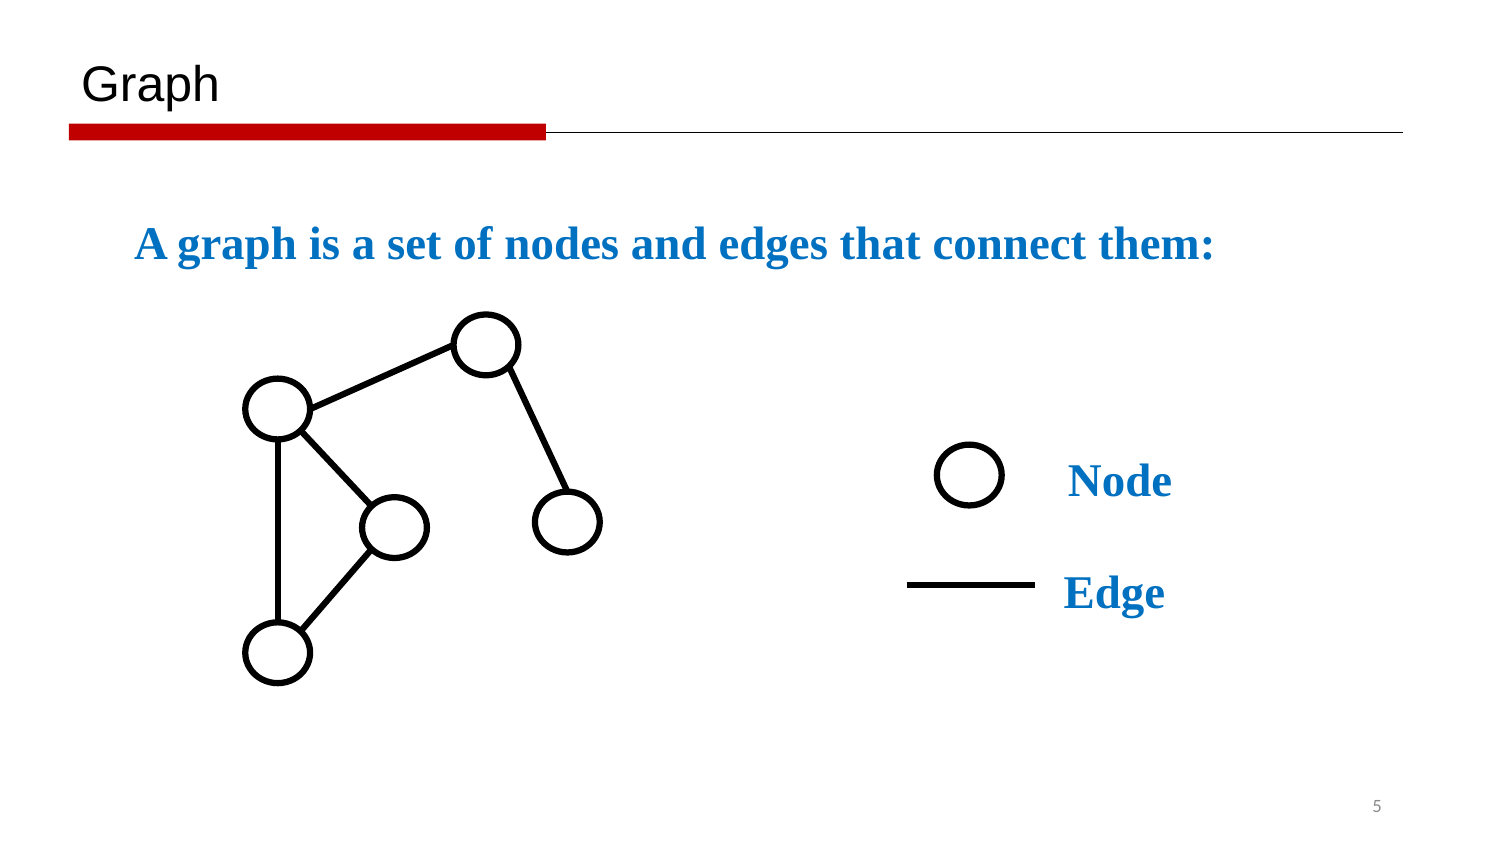

Graph

A graph is a set of nodes and edges that connect them:

Node

Edge

5